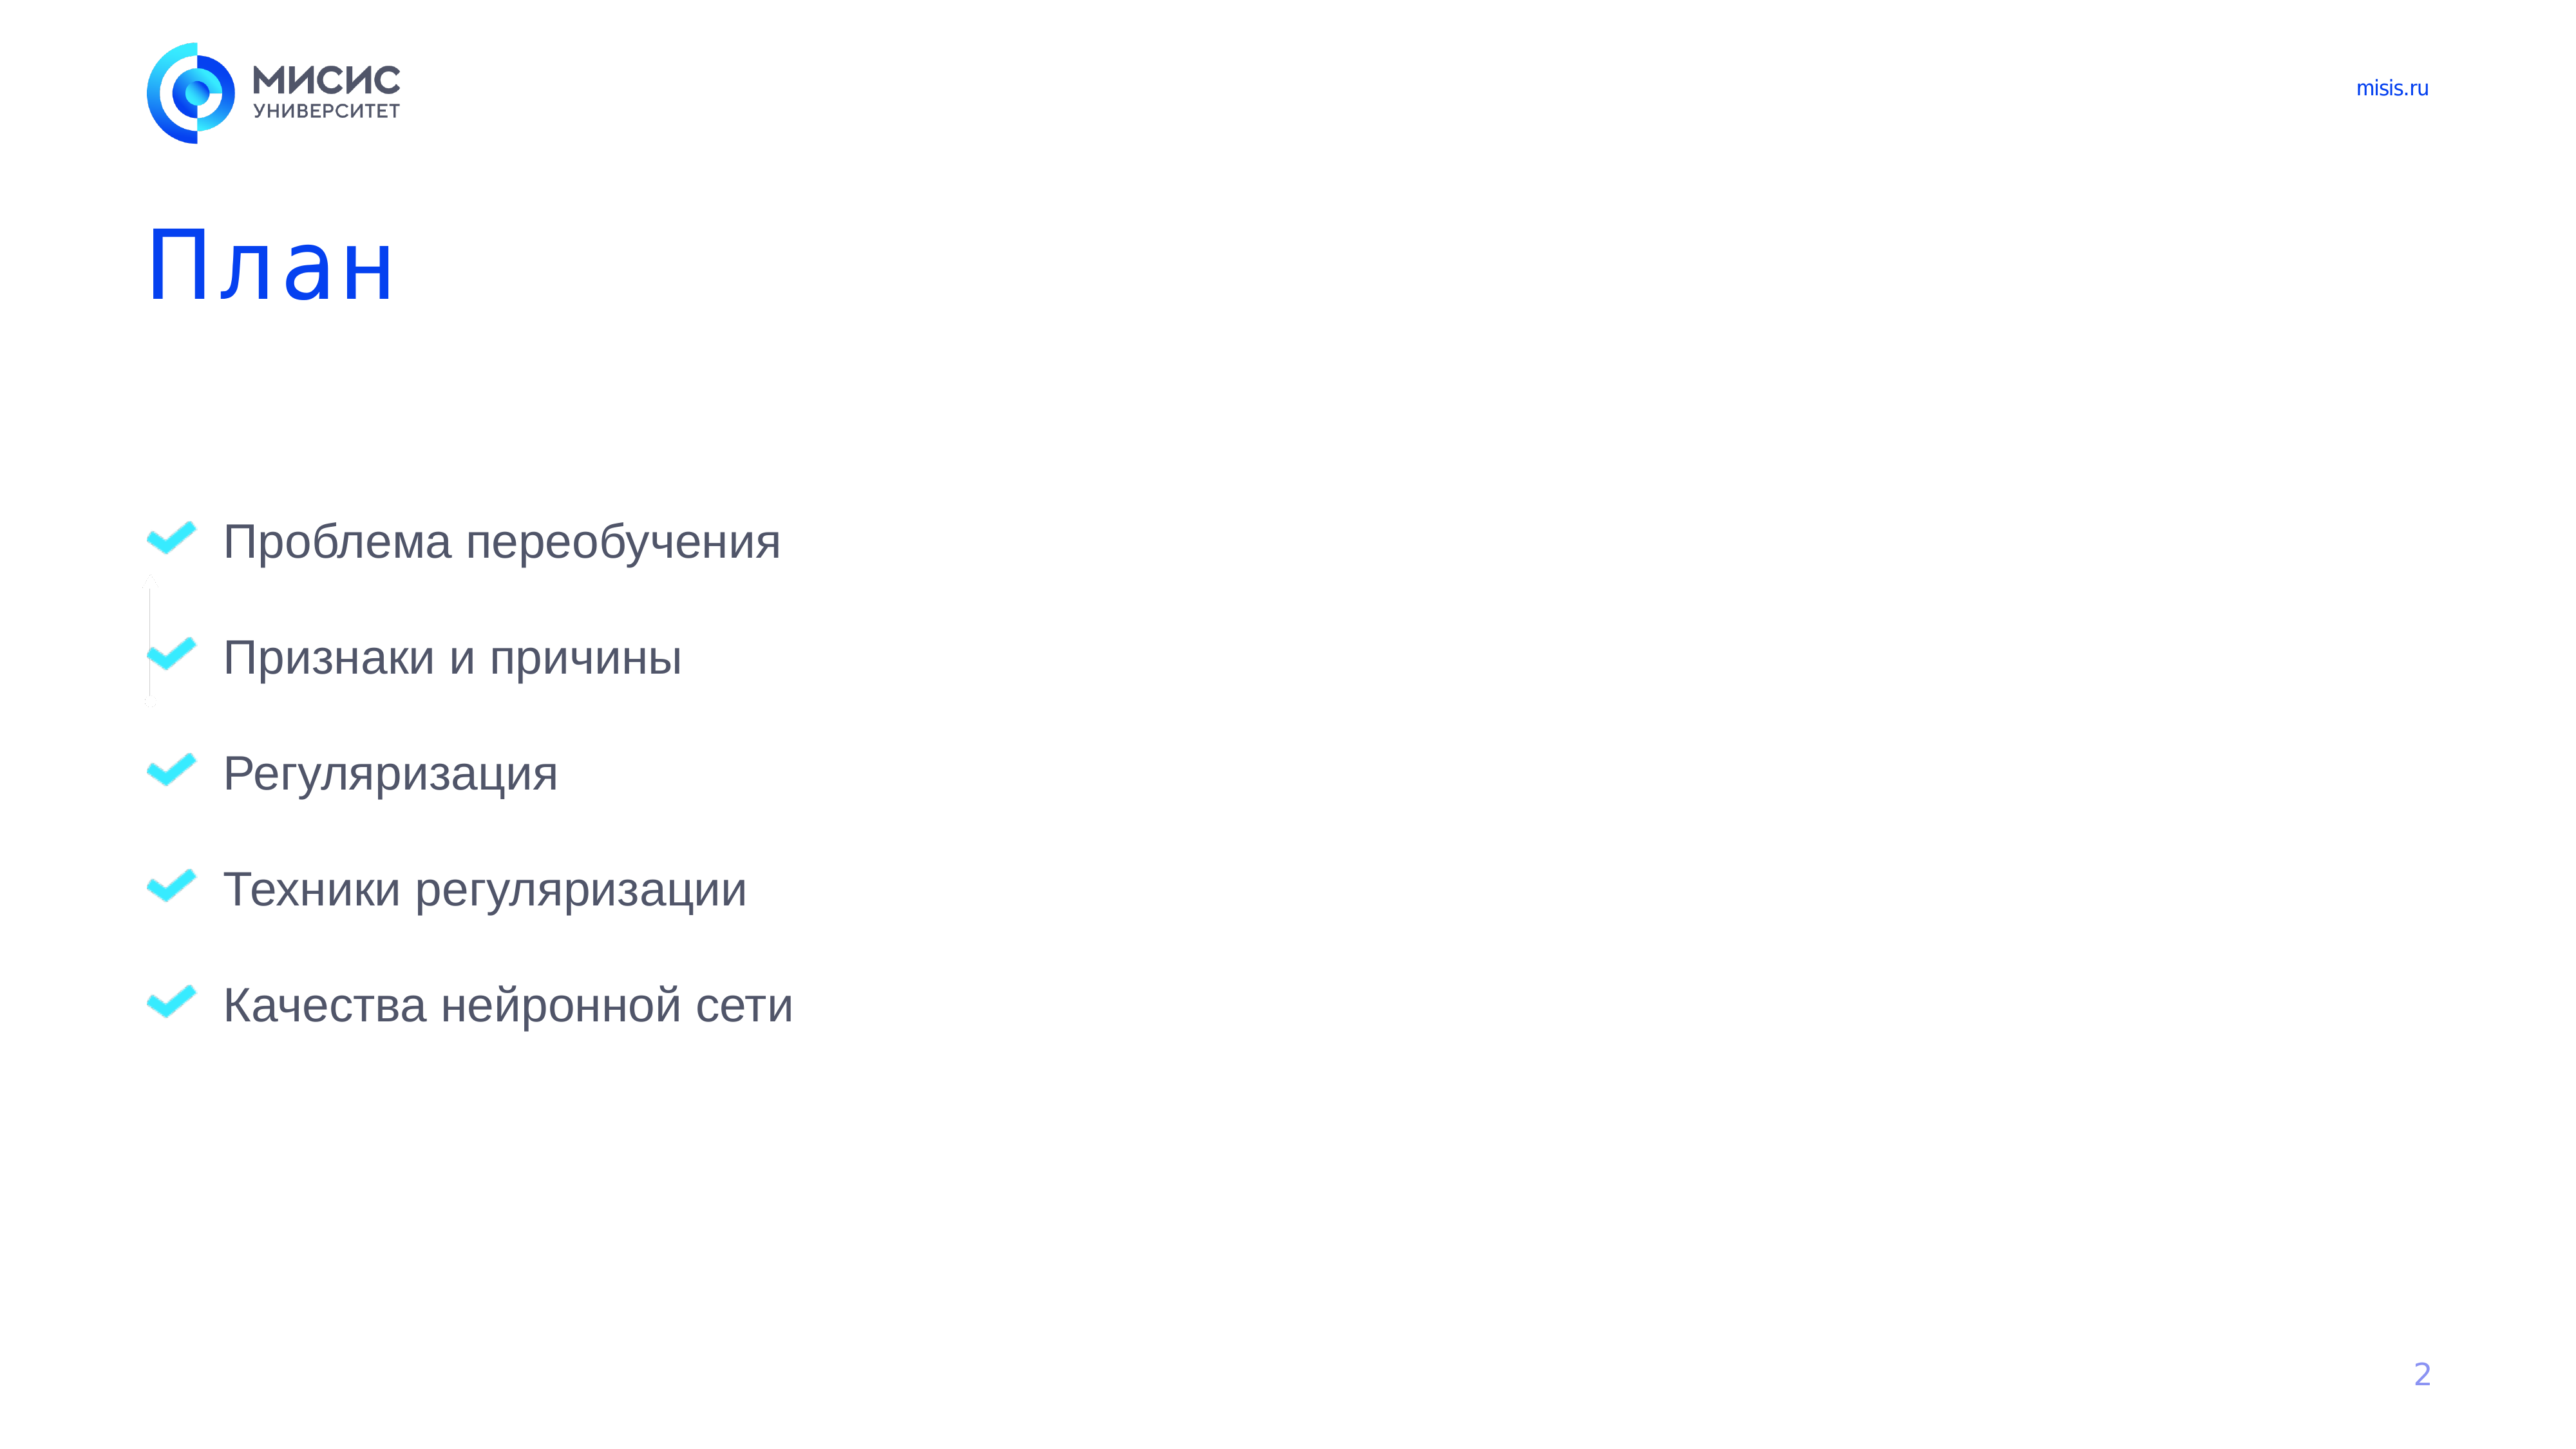

# План
Проблема переобучения

Признаки и причины

Регуляризация

Техники регуляризации

Качества нейронной сети

2